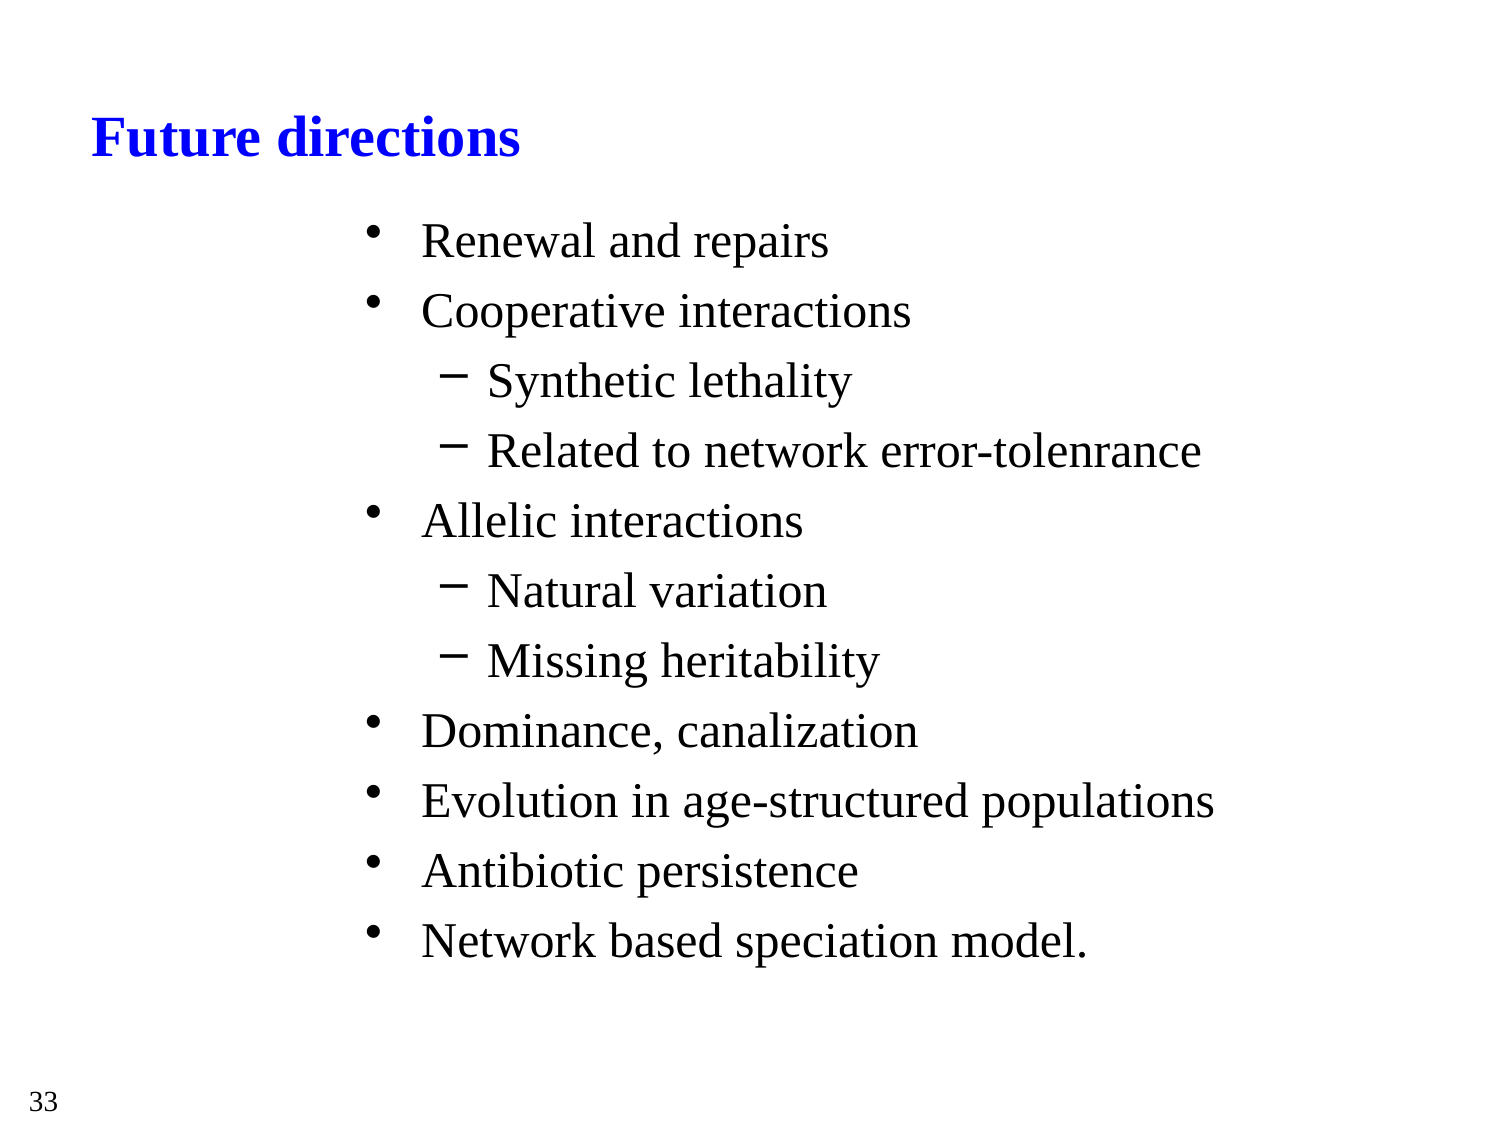

# Future directions
Renewal and repairs
Cooperative interactions
Synthetic lethality
Related to network error-tolenrance
Allelic interactions
Natural variation
Missing heritability
Dominance, canalization
Evolution in age-structured populations
Antibiotic persistence
Network based speciation model.